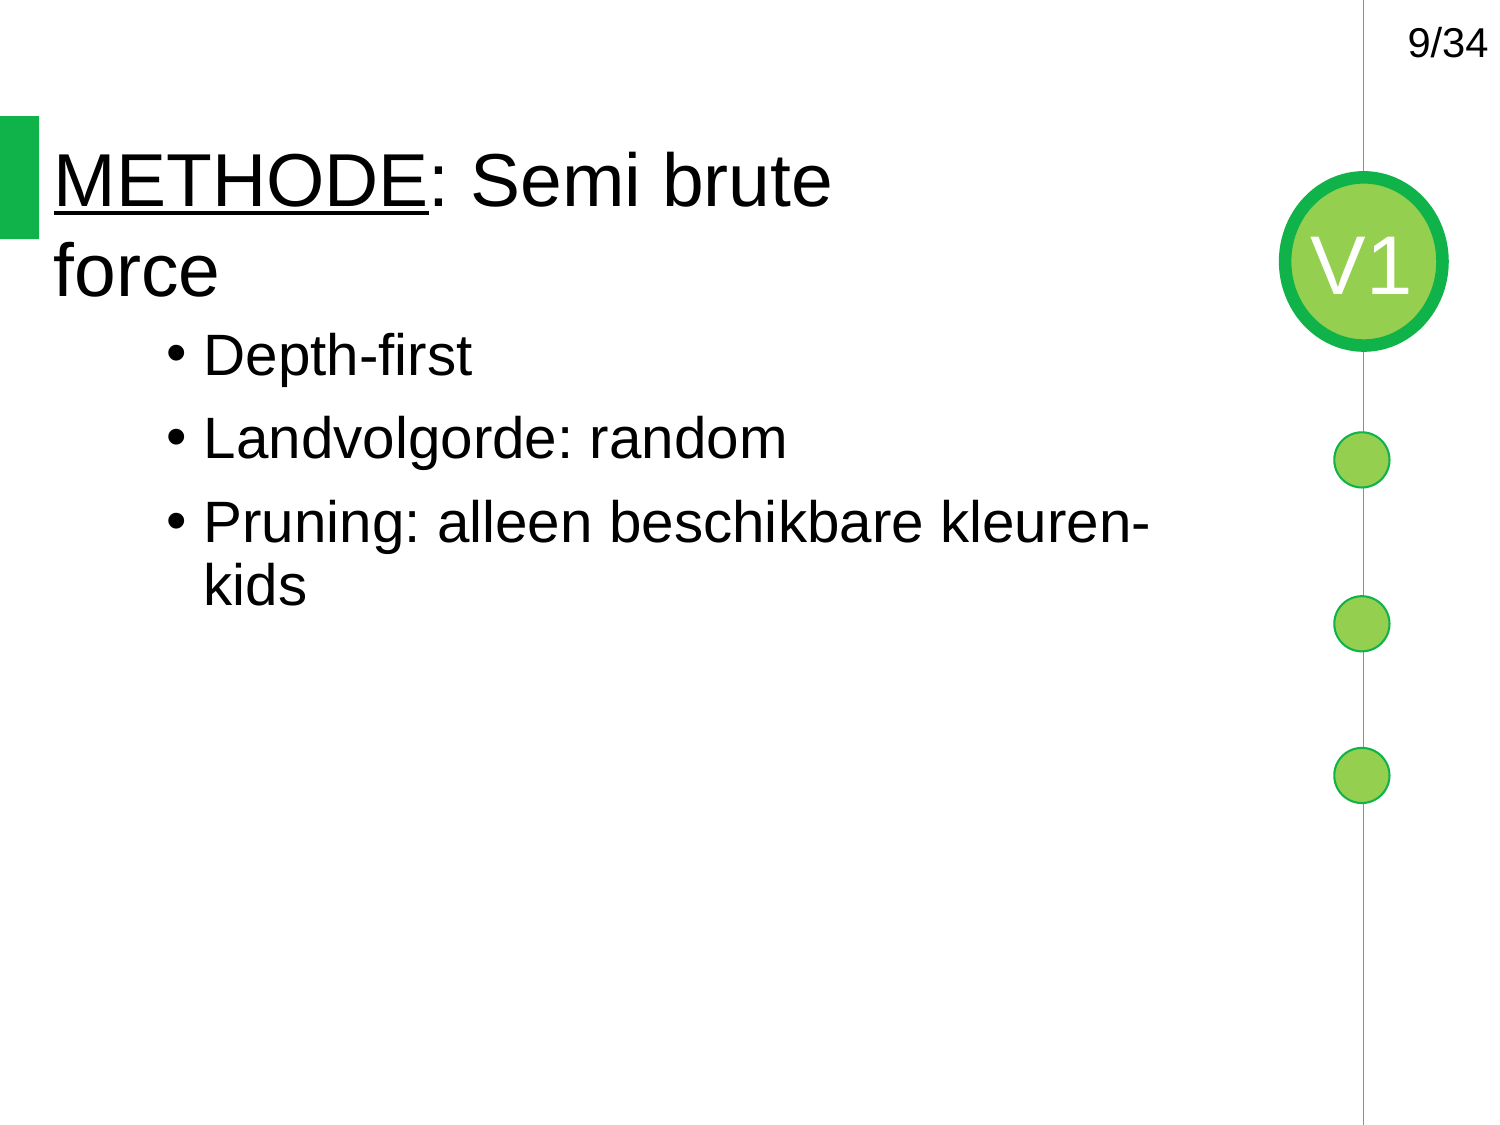

9/34

METHODE: Semi brute force

Depth-first
Landvolgorde: random
Pruning: alleen beschikbare kleuren-kids

V1